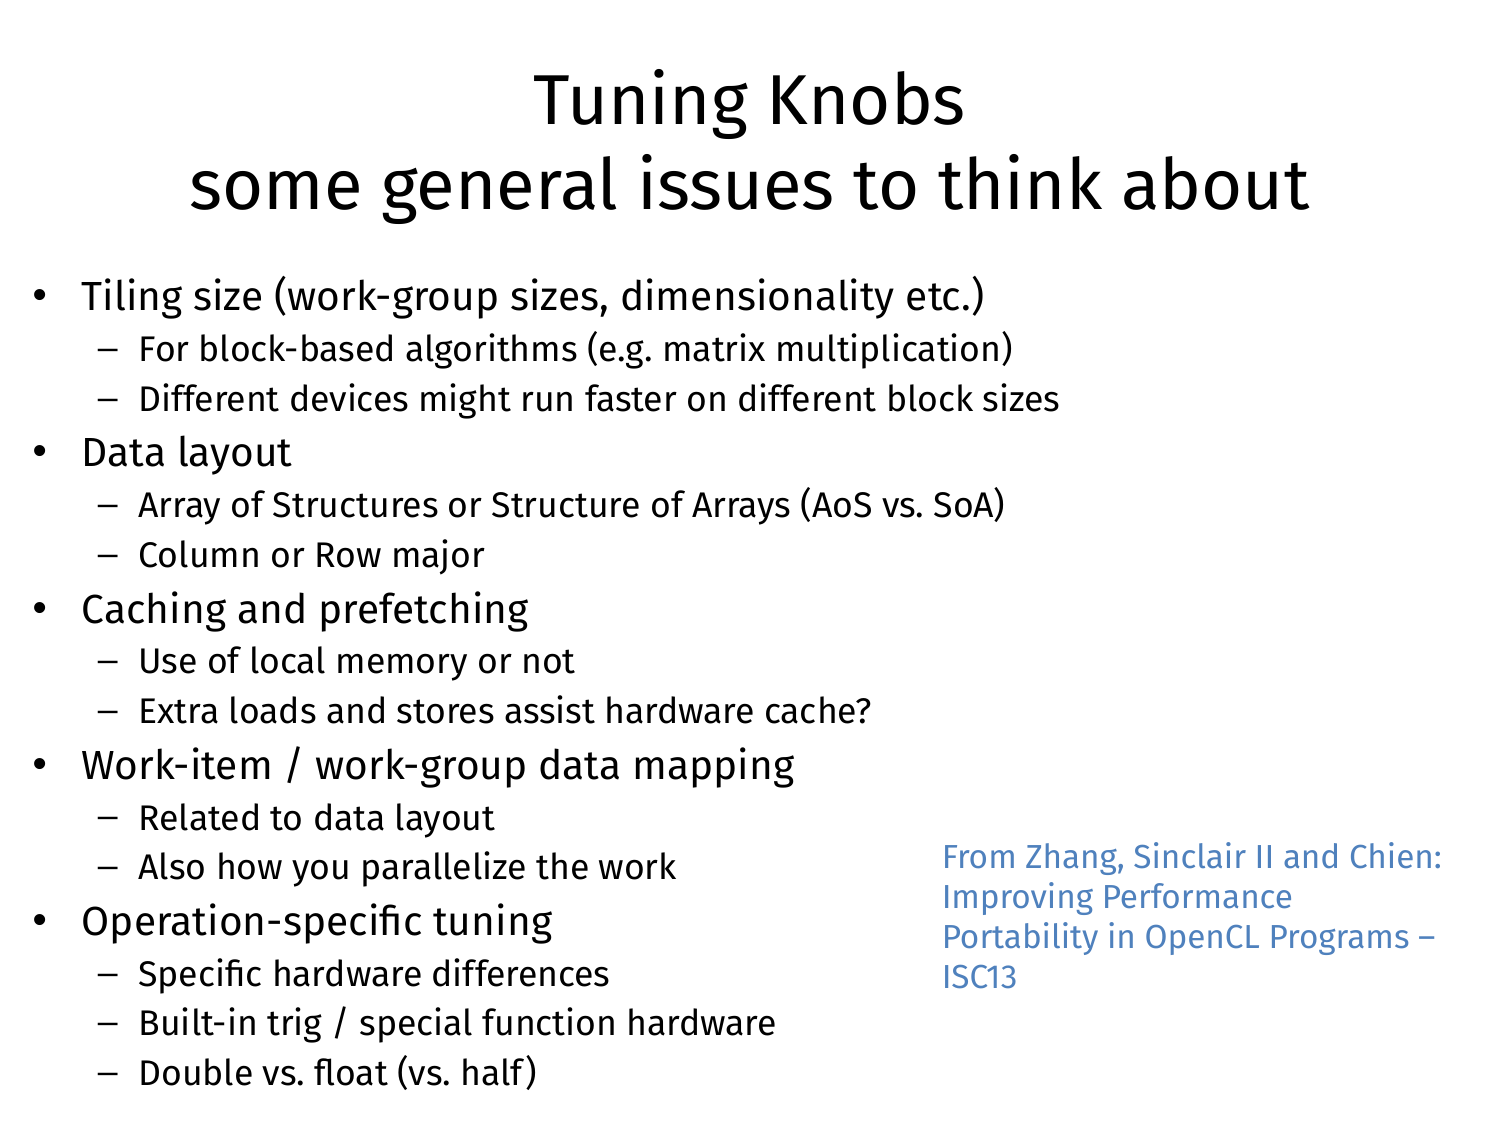

# Tuning Knobs some general issues to think about
Tiling size (work-group sizes, dimensionality etc.)
For block-based algorithms (e.g. matrix multiplication)
Different devices might run faster on different block sizes
Data layout
Array of Structures or Structure of Arrays (AoS vs. SoA)
Column or Row major
Caching and prefetching
Use of local memory or not
Extra loads and stores assist hardware cache?
Work-item / work-group data mapping
Related to data layout
Also how you parallelize the work
Operation-specific tuning
Specific hardware differences
Built-in trig / special function hardware
Double vs. float (vs. half)
From Zhang, Sinclair II and Chien: Improving Performance Portability in OpenCL Programs – ISC13